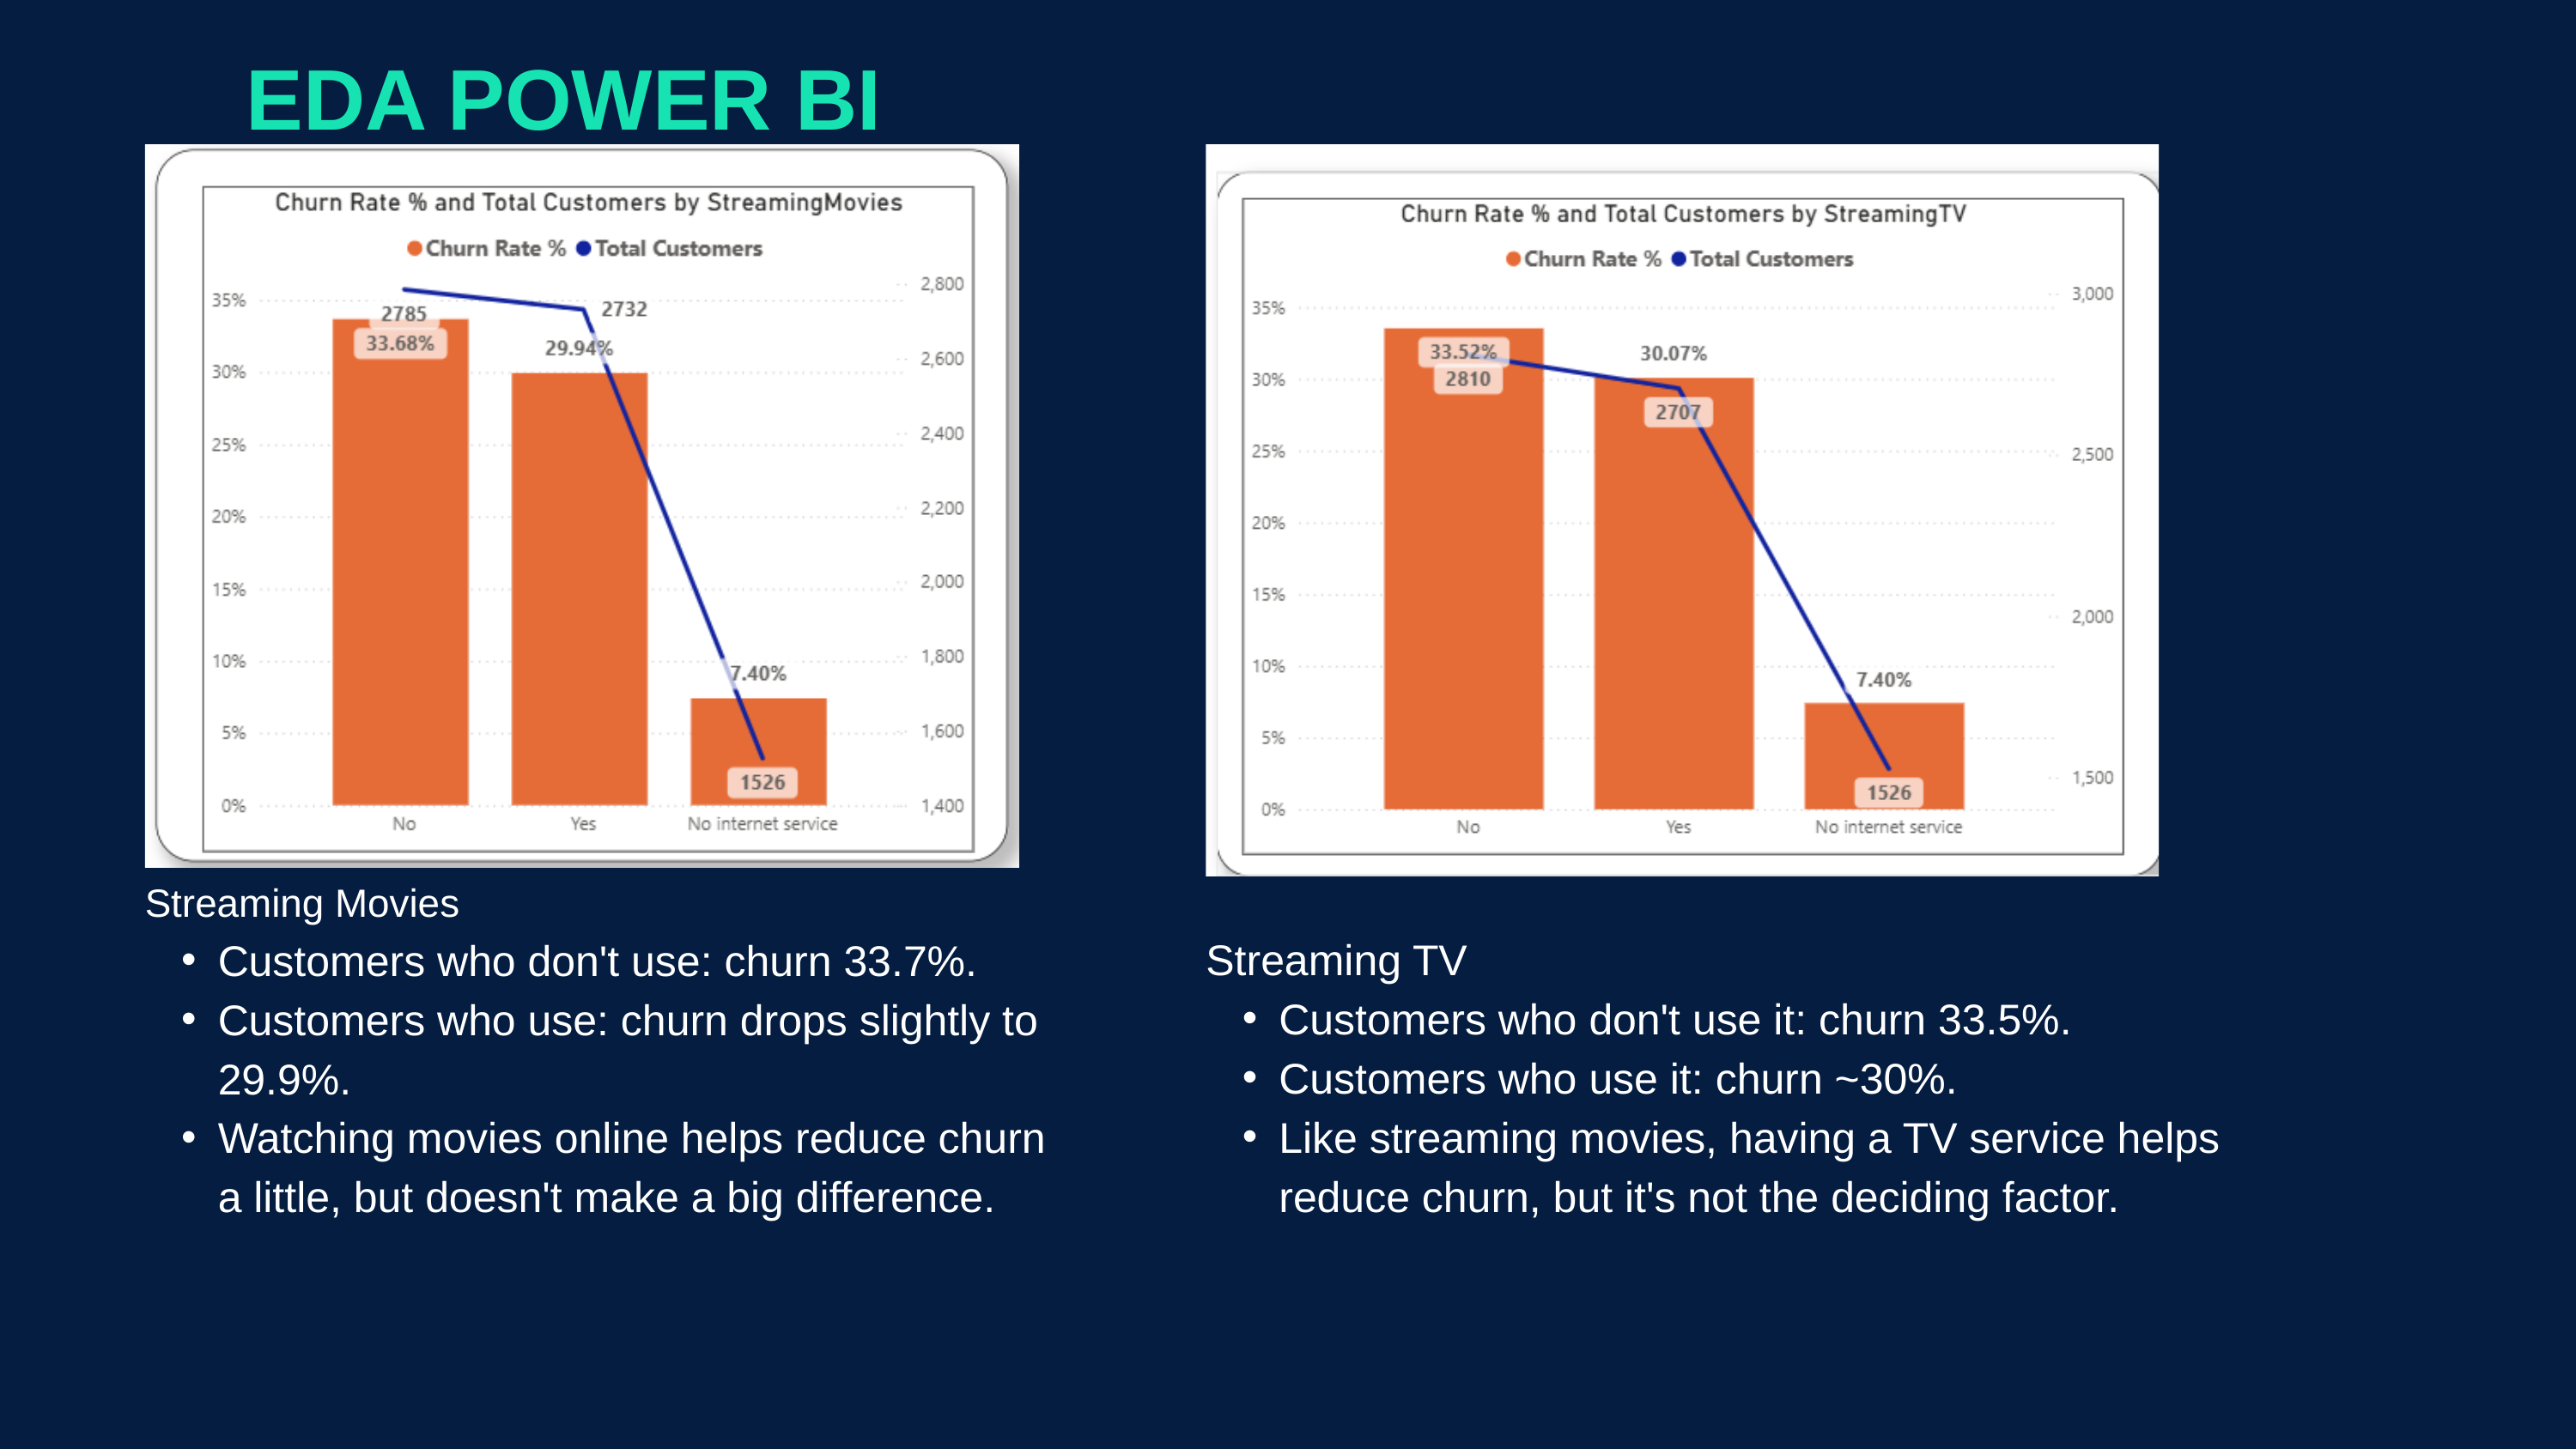

EDA POWER BI

Streaming Movies
Customers who don't use: churn 33.7%.
Customers who use: churn drops slightly to 29.9%.
Watching movies online helps reduce churn a little, but doesn't make a big difference.
Streaming TV
Customers who don't use it: churn 33.5%.
Customers who use it: churn ~30%.
Like streaming movies, having a TV service helps reduce churn, but it's not the deciding factor.